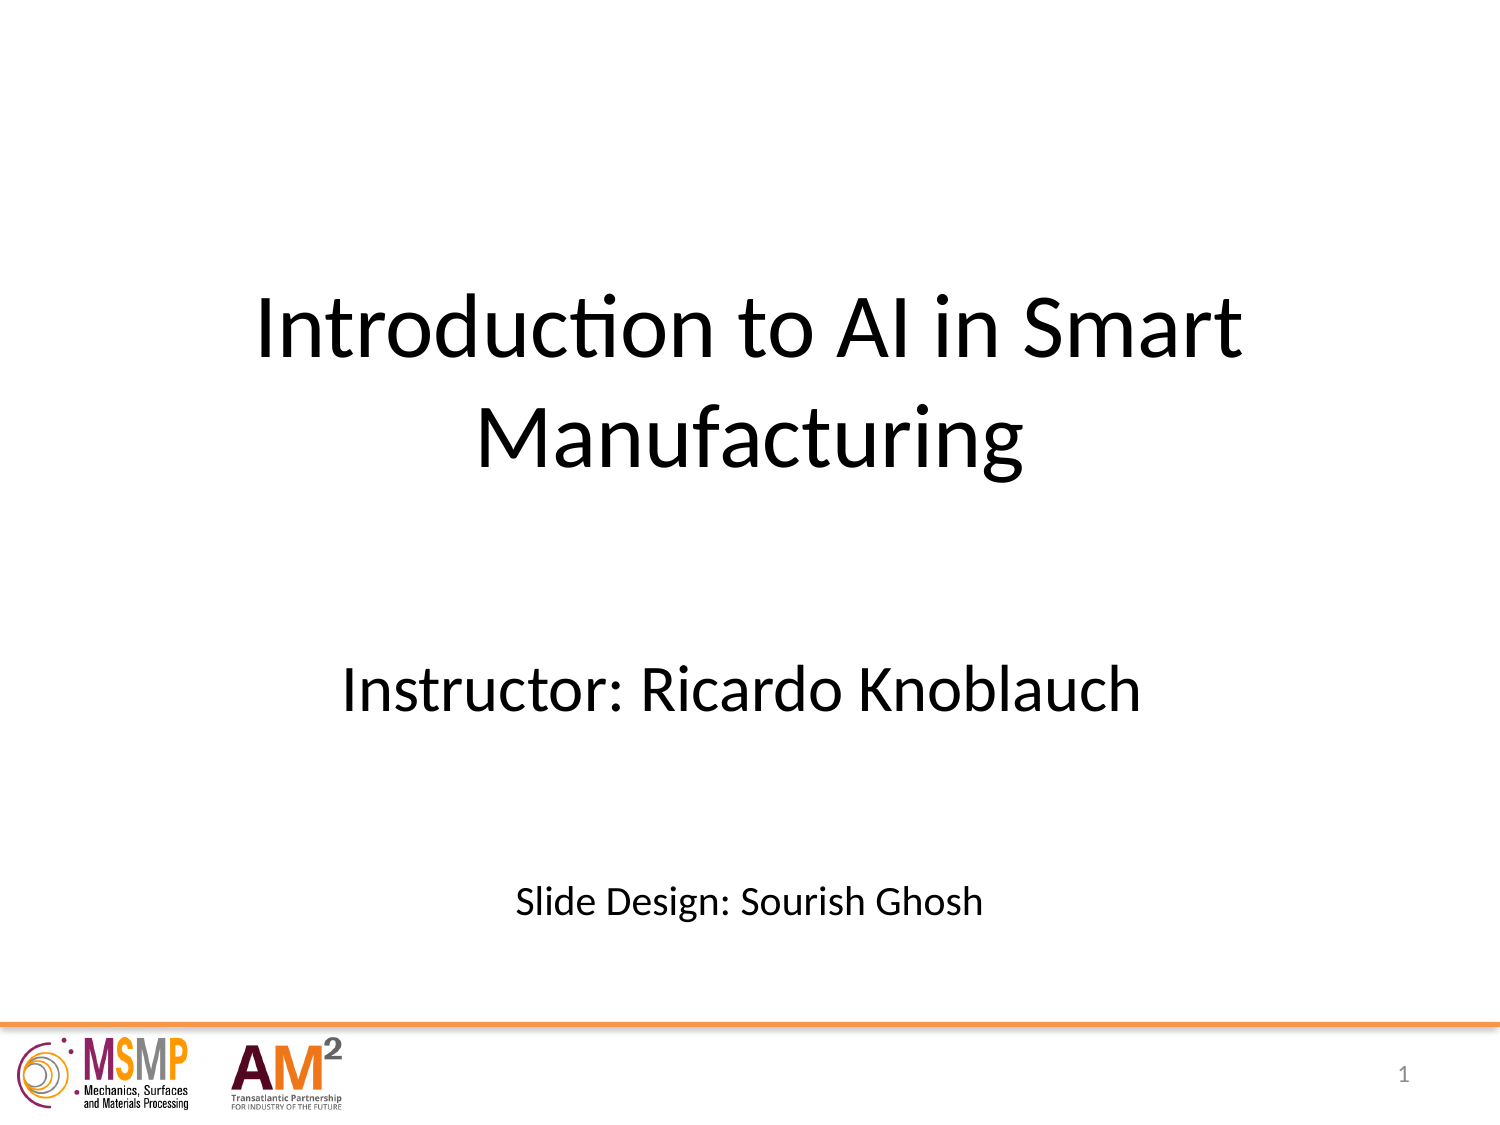

# Introduction to AI in Smart Manufacturing
Instructor: Ricardo Knoblauch

Slide Design: Sourish Ghosh
1